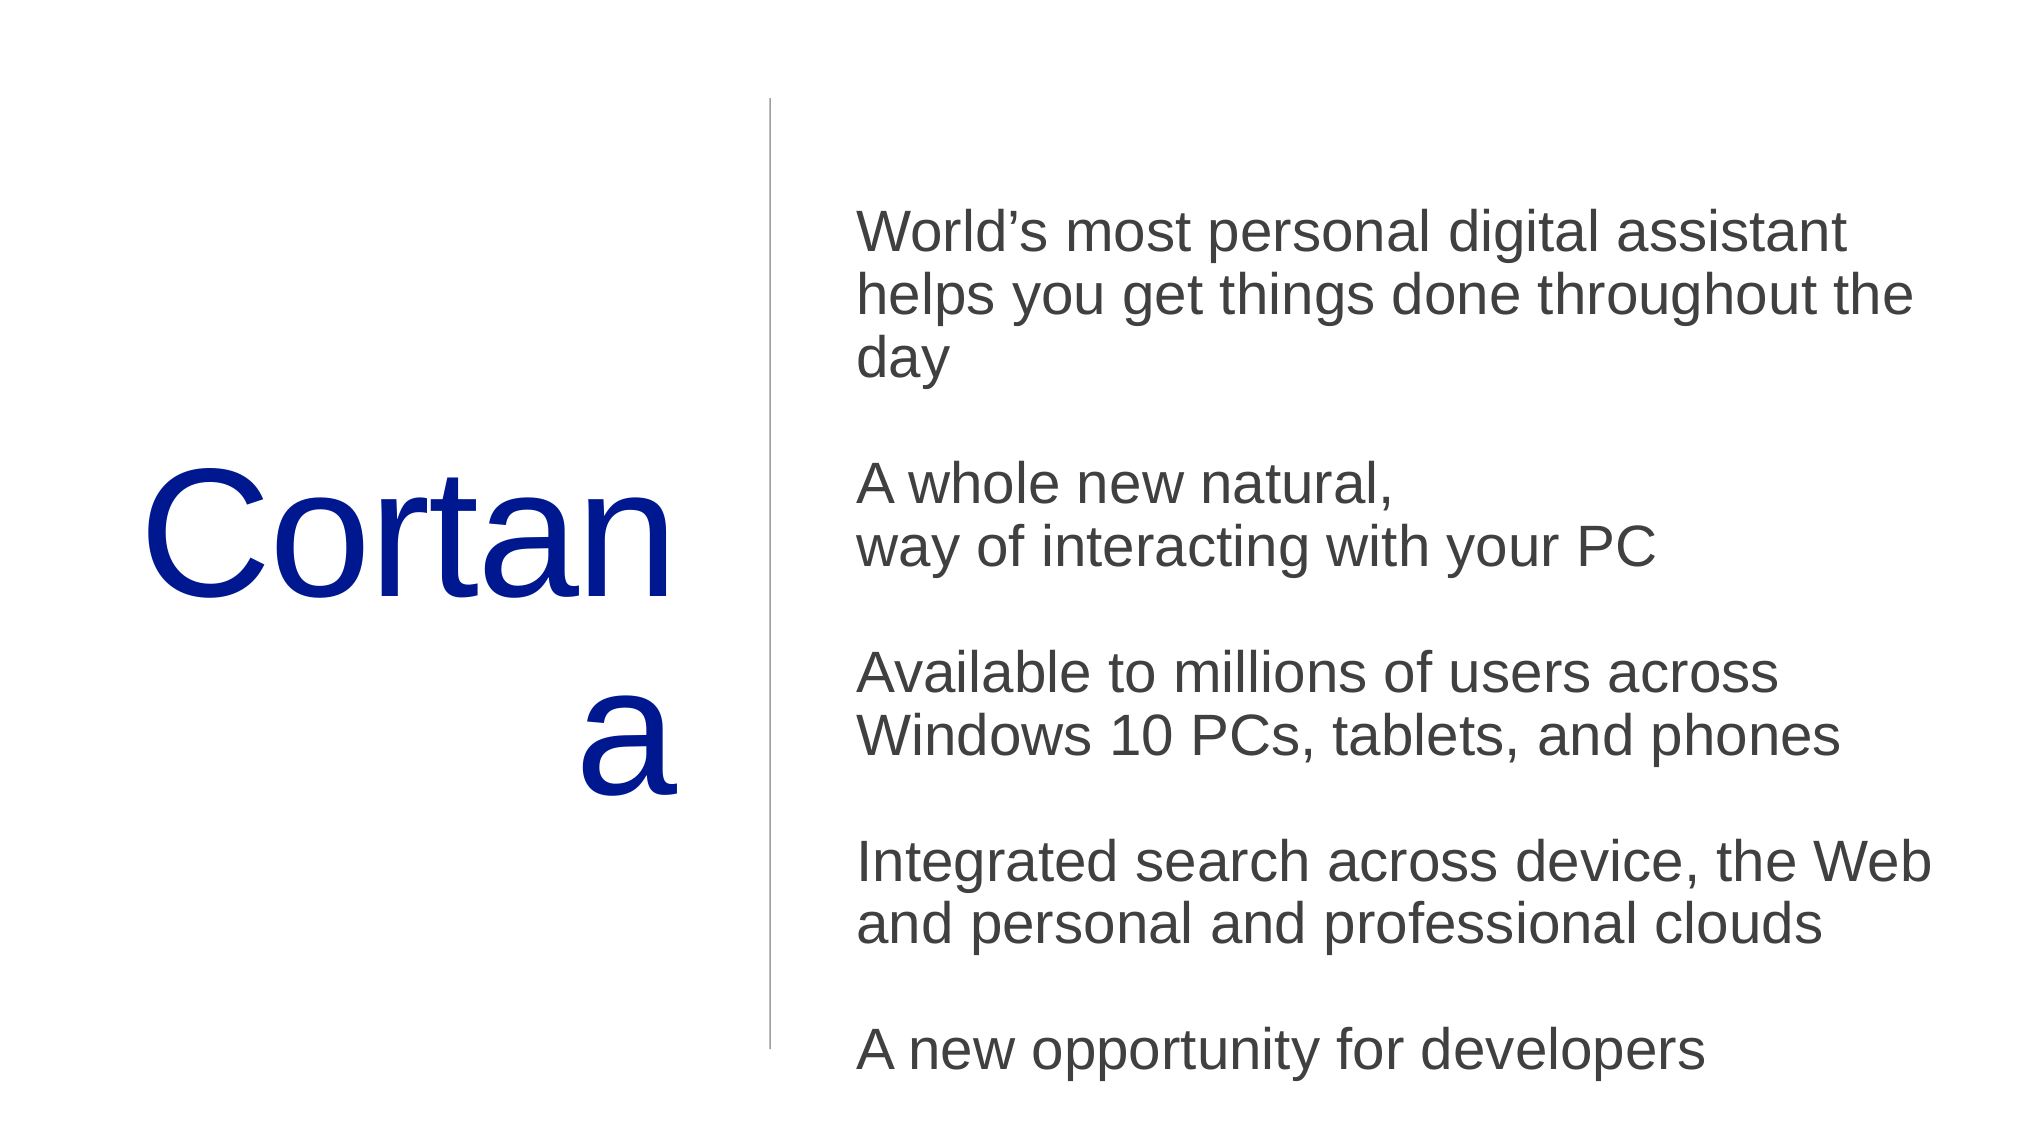

World’s most personal digital assistant helps you get things done throughout the day

A whole new natural,
way of interacting with your PC

Available to millions of users across
Windows 10 PCs, tablets, and phones

Integrated search across device, the Web and personal and professional clouds

A new opportunity for developers
Cortana